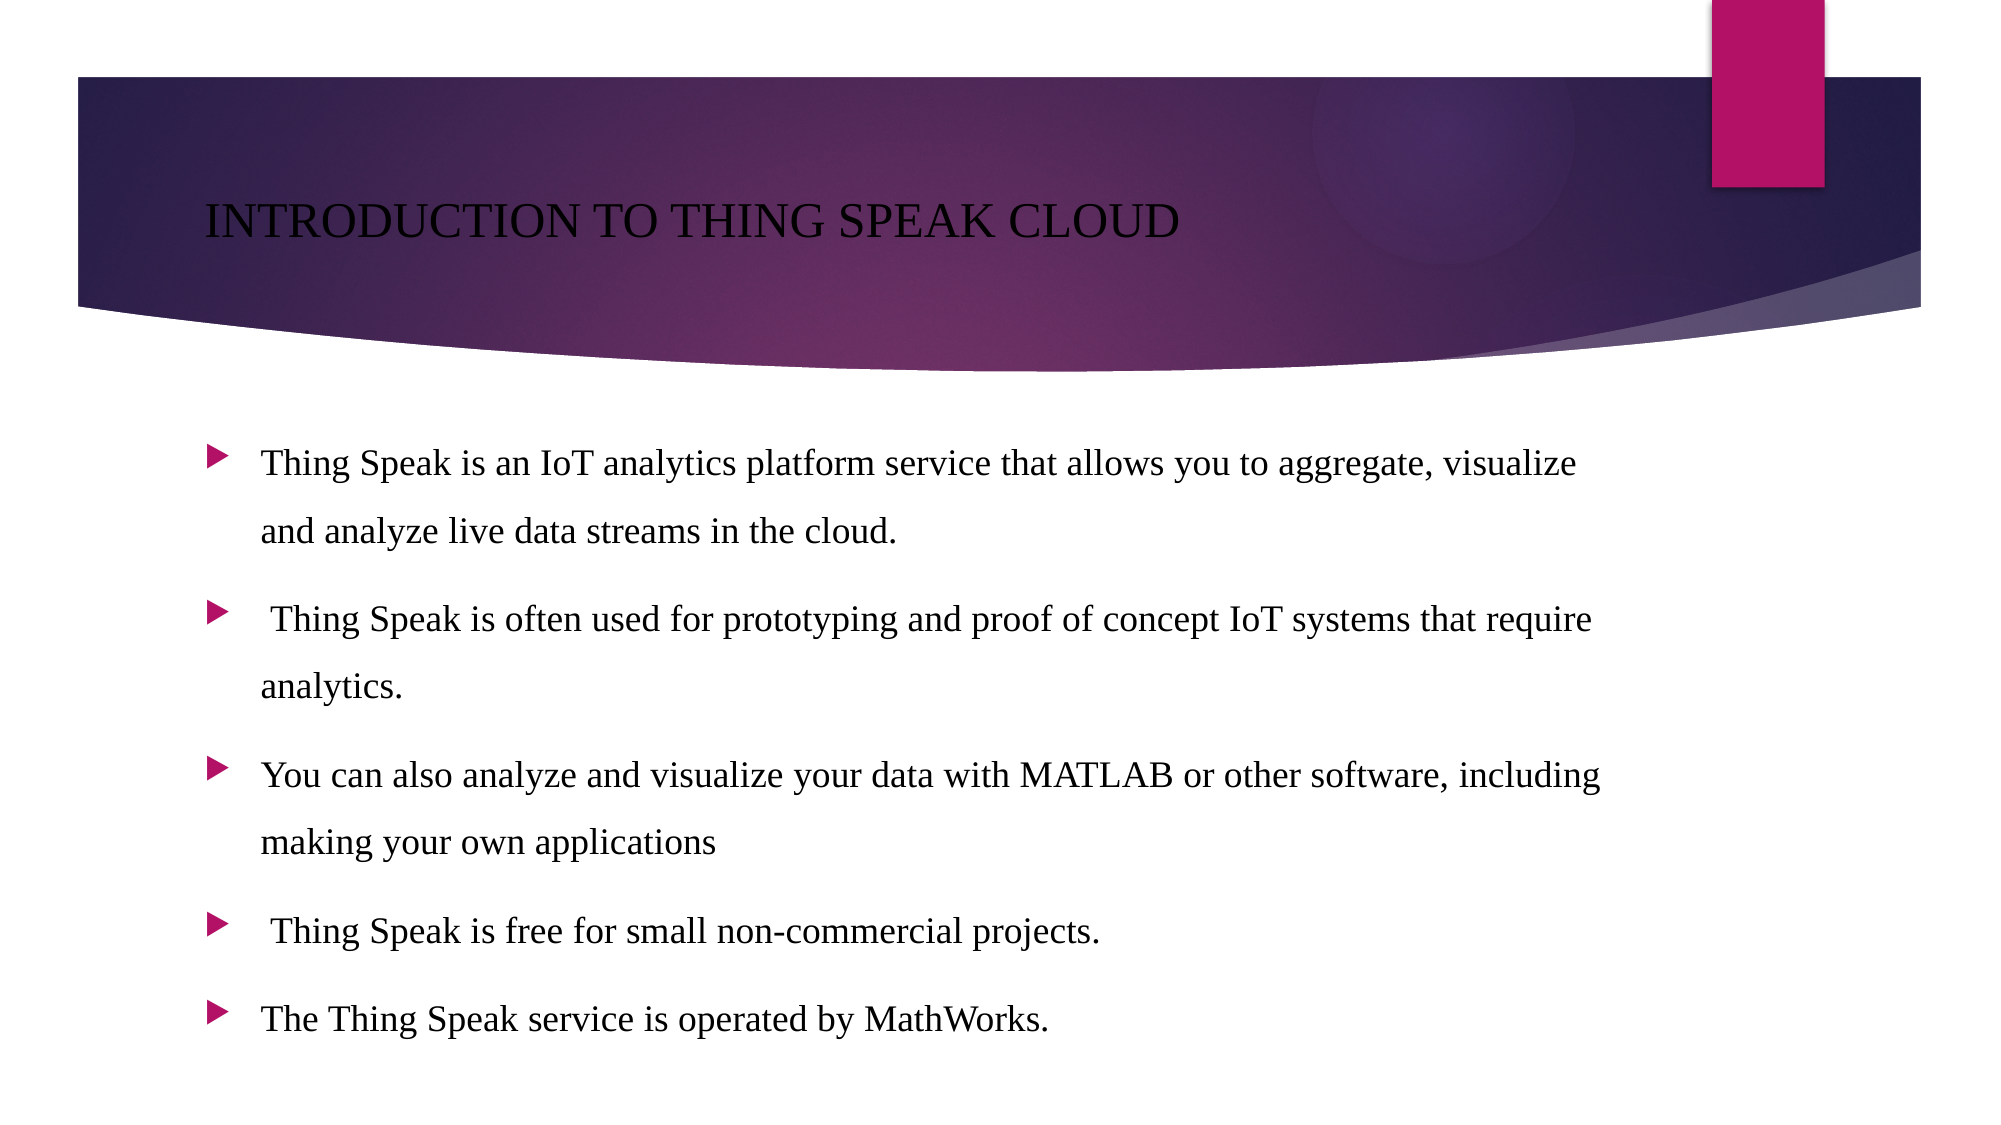

# INTRODUCTION TO THING SPEAK CLOUD
Thing Speak is an IoT analytics platform service that allows you to aggregate, visualize and analyze live data streams in the cloud.
 Thing Speak is often used for prototyping and proof of concept IoT systems that require analytics.
You can also analyze and visualize your data with MATLAB or other software, including making your own applications
 Thing Speak is free for small non-commercial projects.
The Thing Speak service is operated by MathWorks.